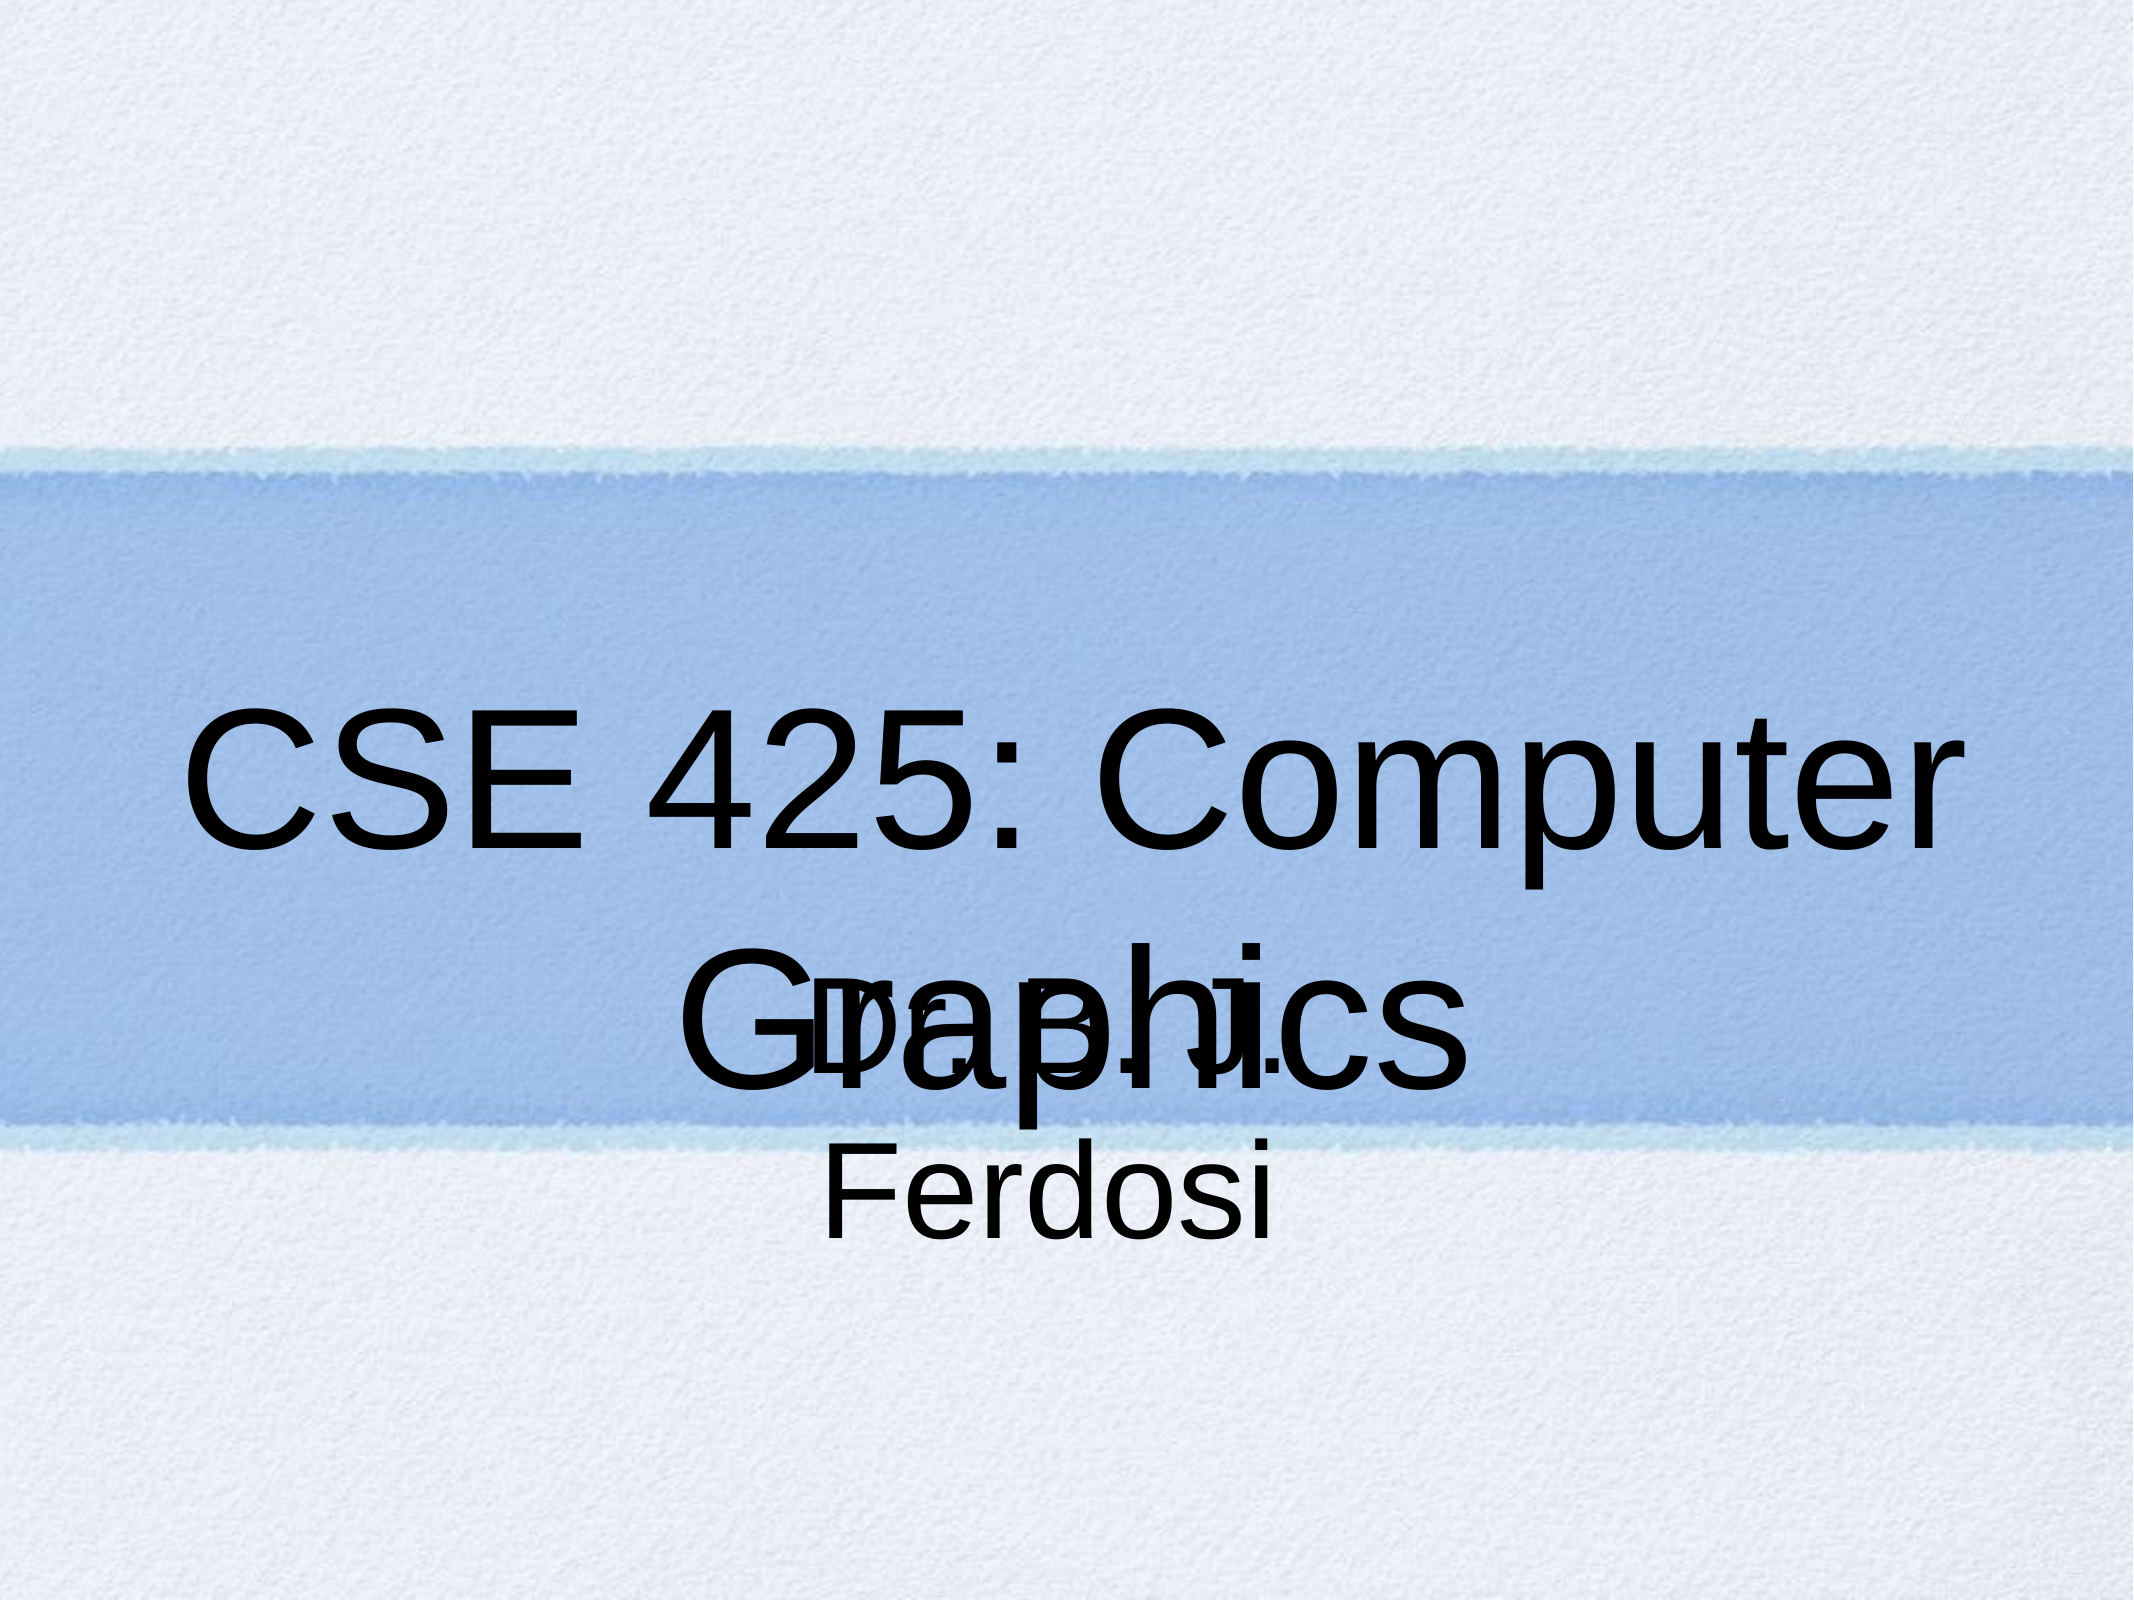

# CSE 425: Computer Graphics

Dr. B. J. Ferdosi